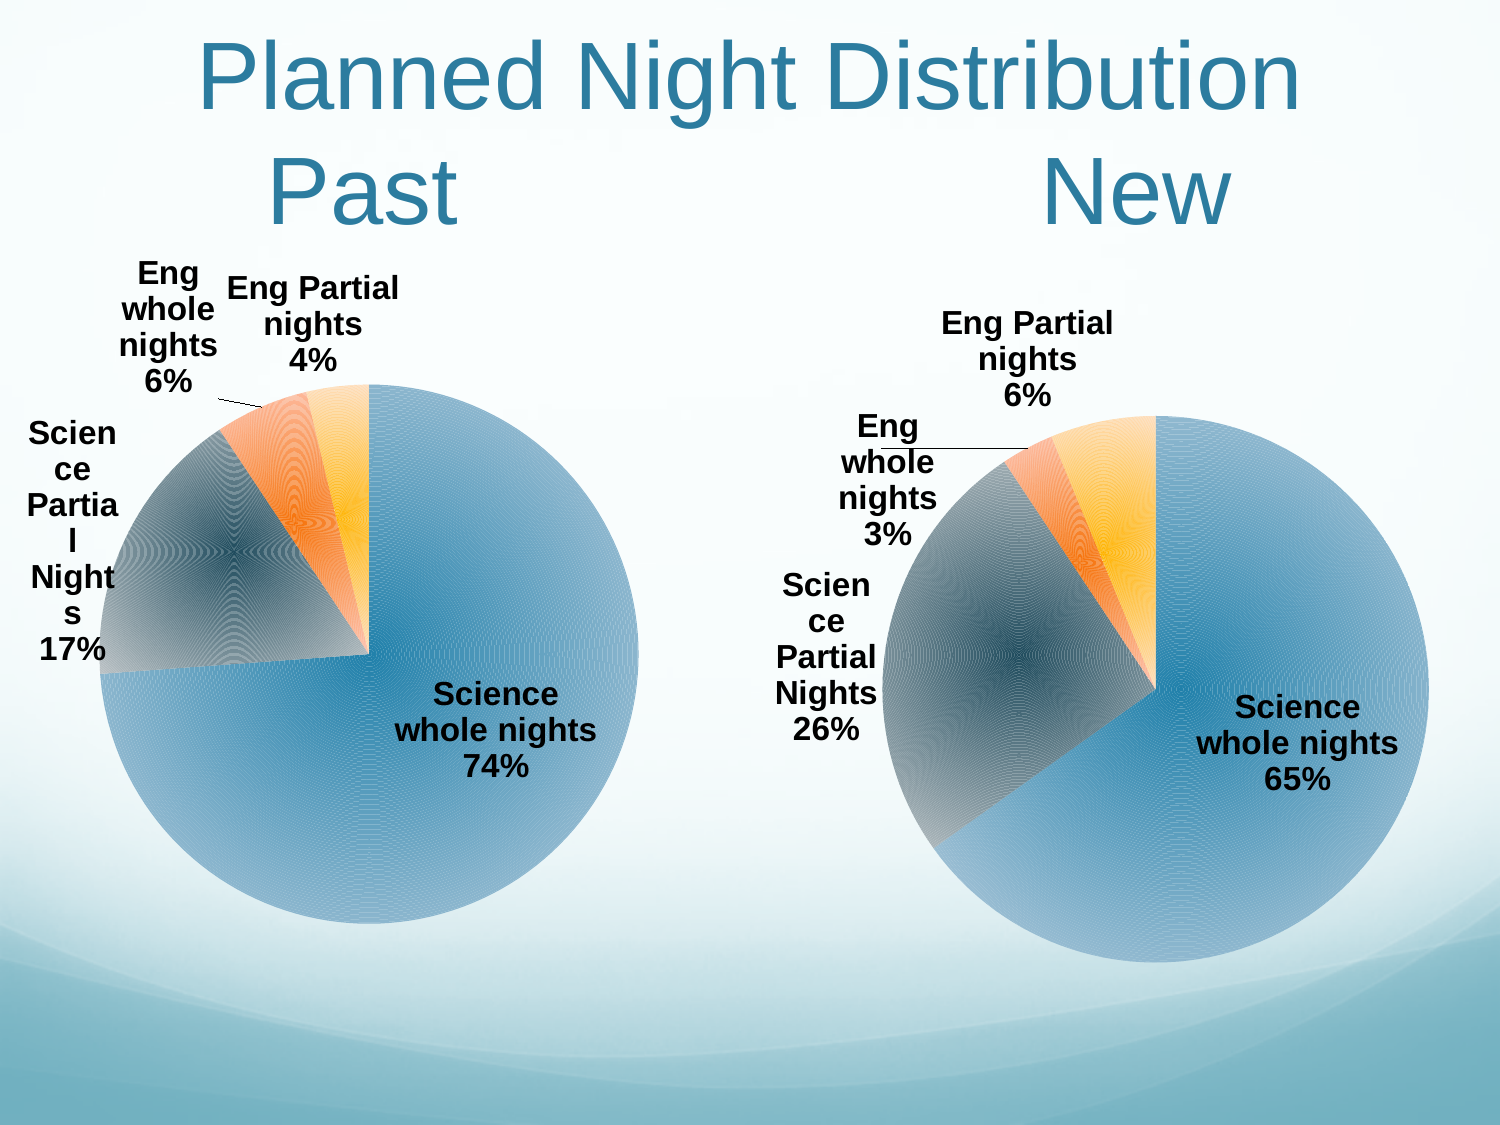

# Planned Night Distribution Past                      New

### Chart

| Category |  |
|---|---|
| Science whole nights | 2370.0 |
| Science Partial Nights | 540.0 |
| Eng whole nights | 180.0 |
| Eng Partial nights | 120.0 |

### Chart

| Category |  |
|---|---|
| Science whole nights | 2090.0 |
| Science Partial Nights | 820.0 |
| Eng whole nights | 100.0 |
| Eng Partial nights | 200.0 |